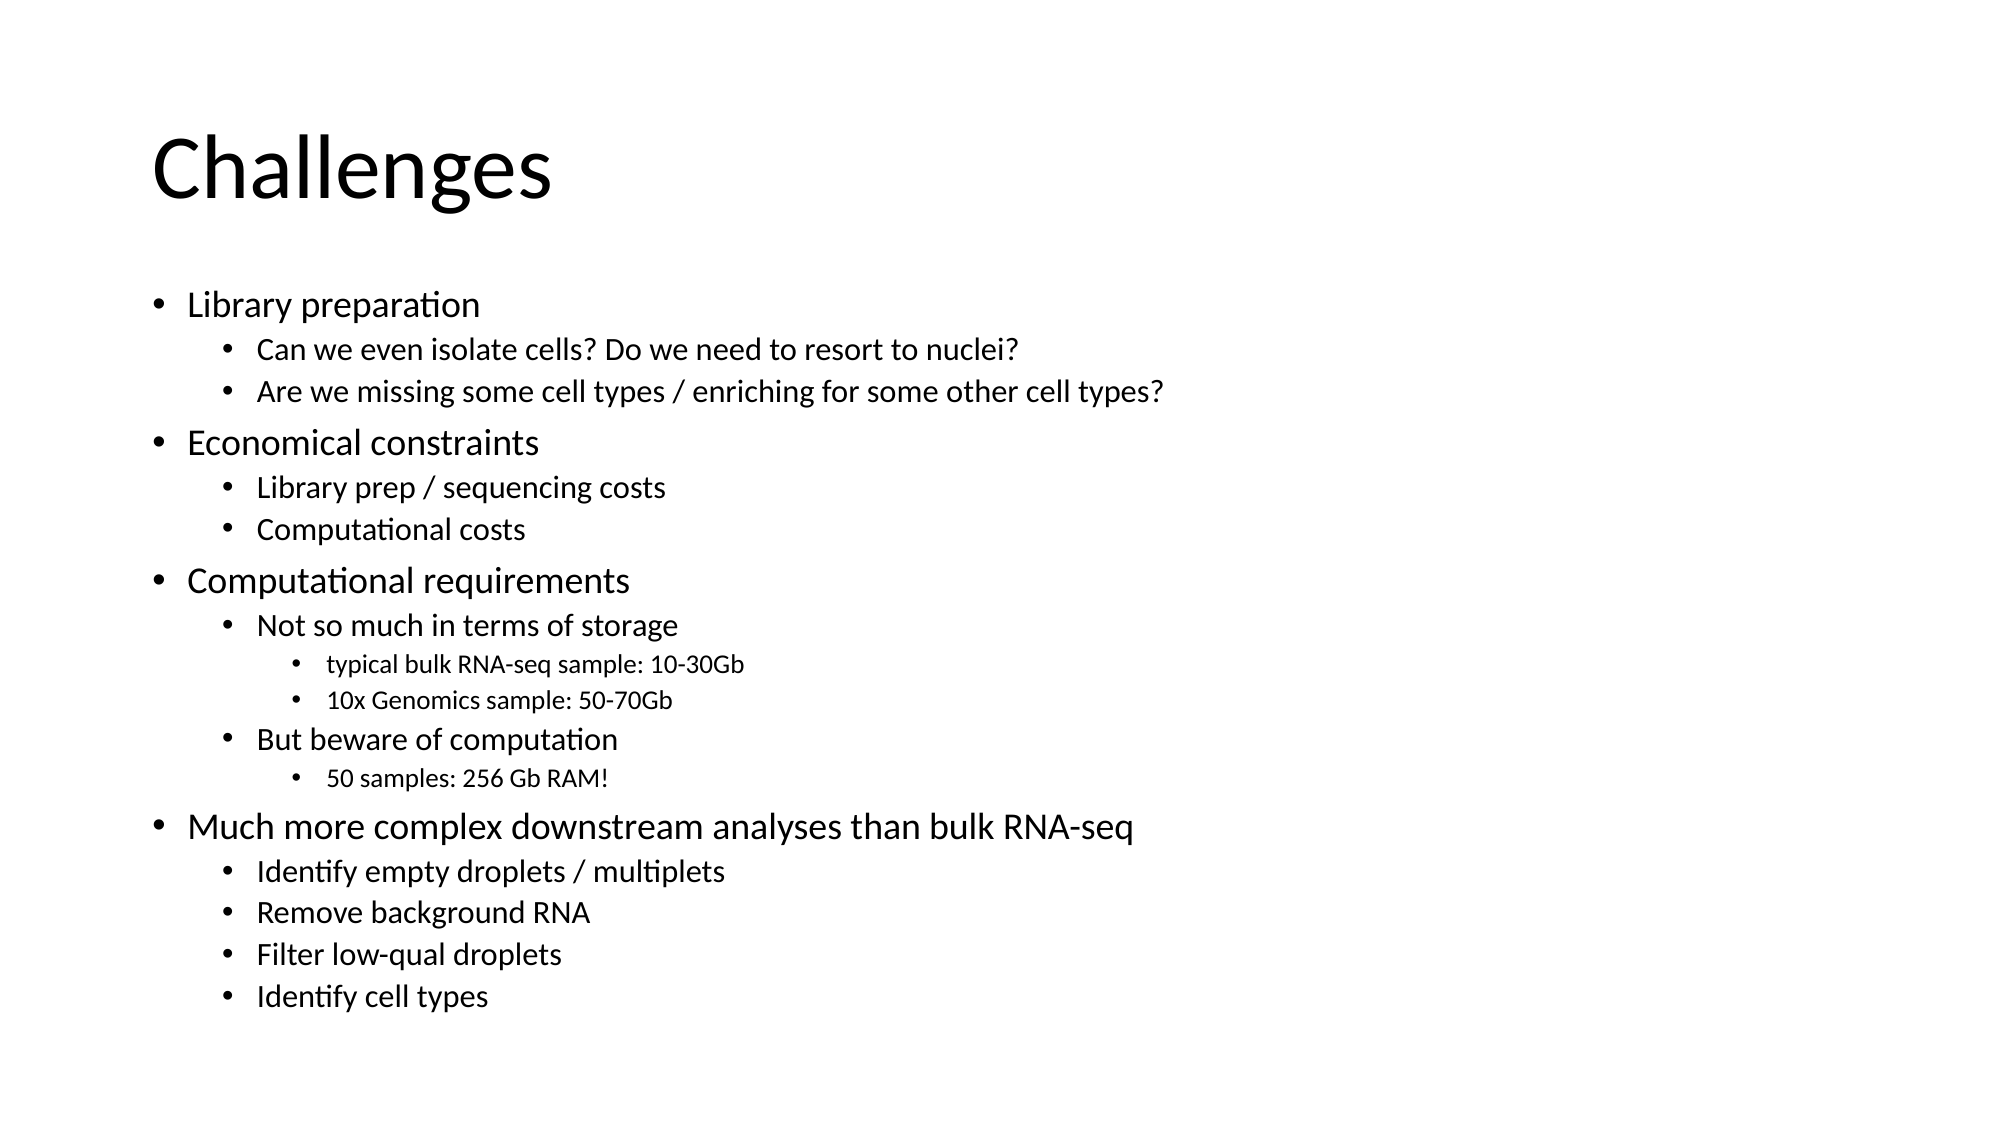

# Challenges
Library preparation
Can we even isolate cells? Do we need to resort to nuclei?
Are we missing some cell types / enriching for some other cell types?
Economical constraints
Library prep / sequencing costs
Computational costs
Computational requirements
Not so much in terms of storage
typical bulk RNA-seq sample: 10-30Gb
10x Genomics sample: 50-70Gb
But beware of computation
50 samples: 256 Gb RAM!
Much more complex downstream analyses than bulk RNA-seq
Identify empty droplets / multiplets
Remove background RNA
Filter low-qual droplets
Identify cell types